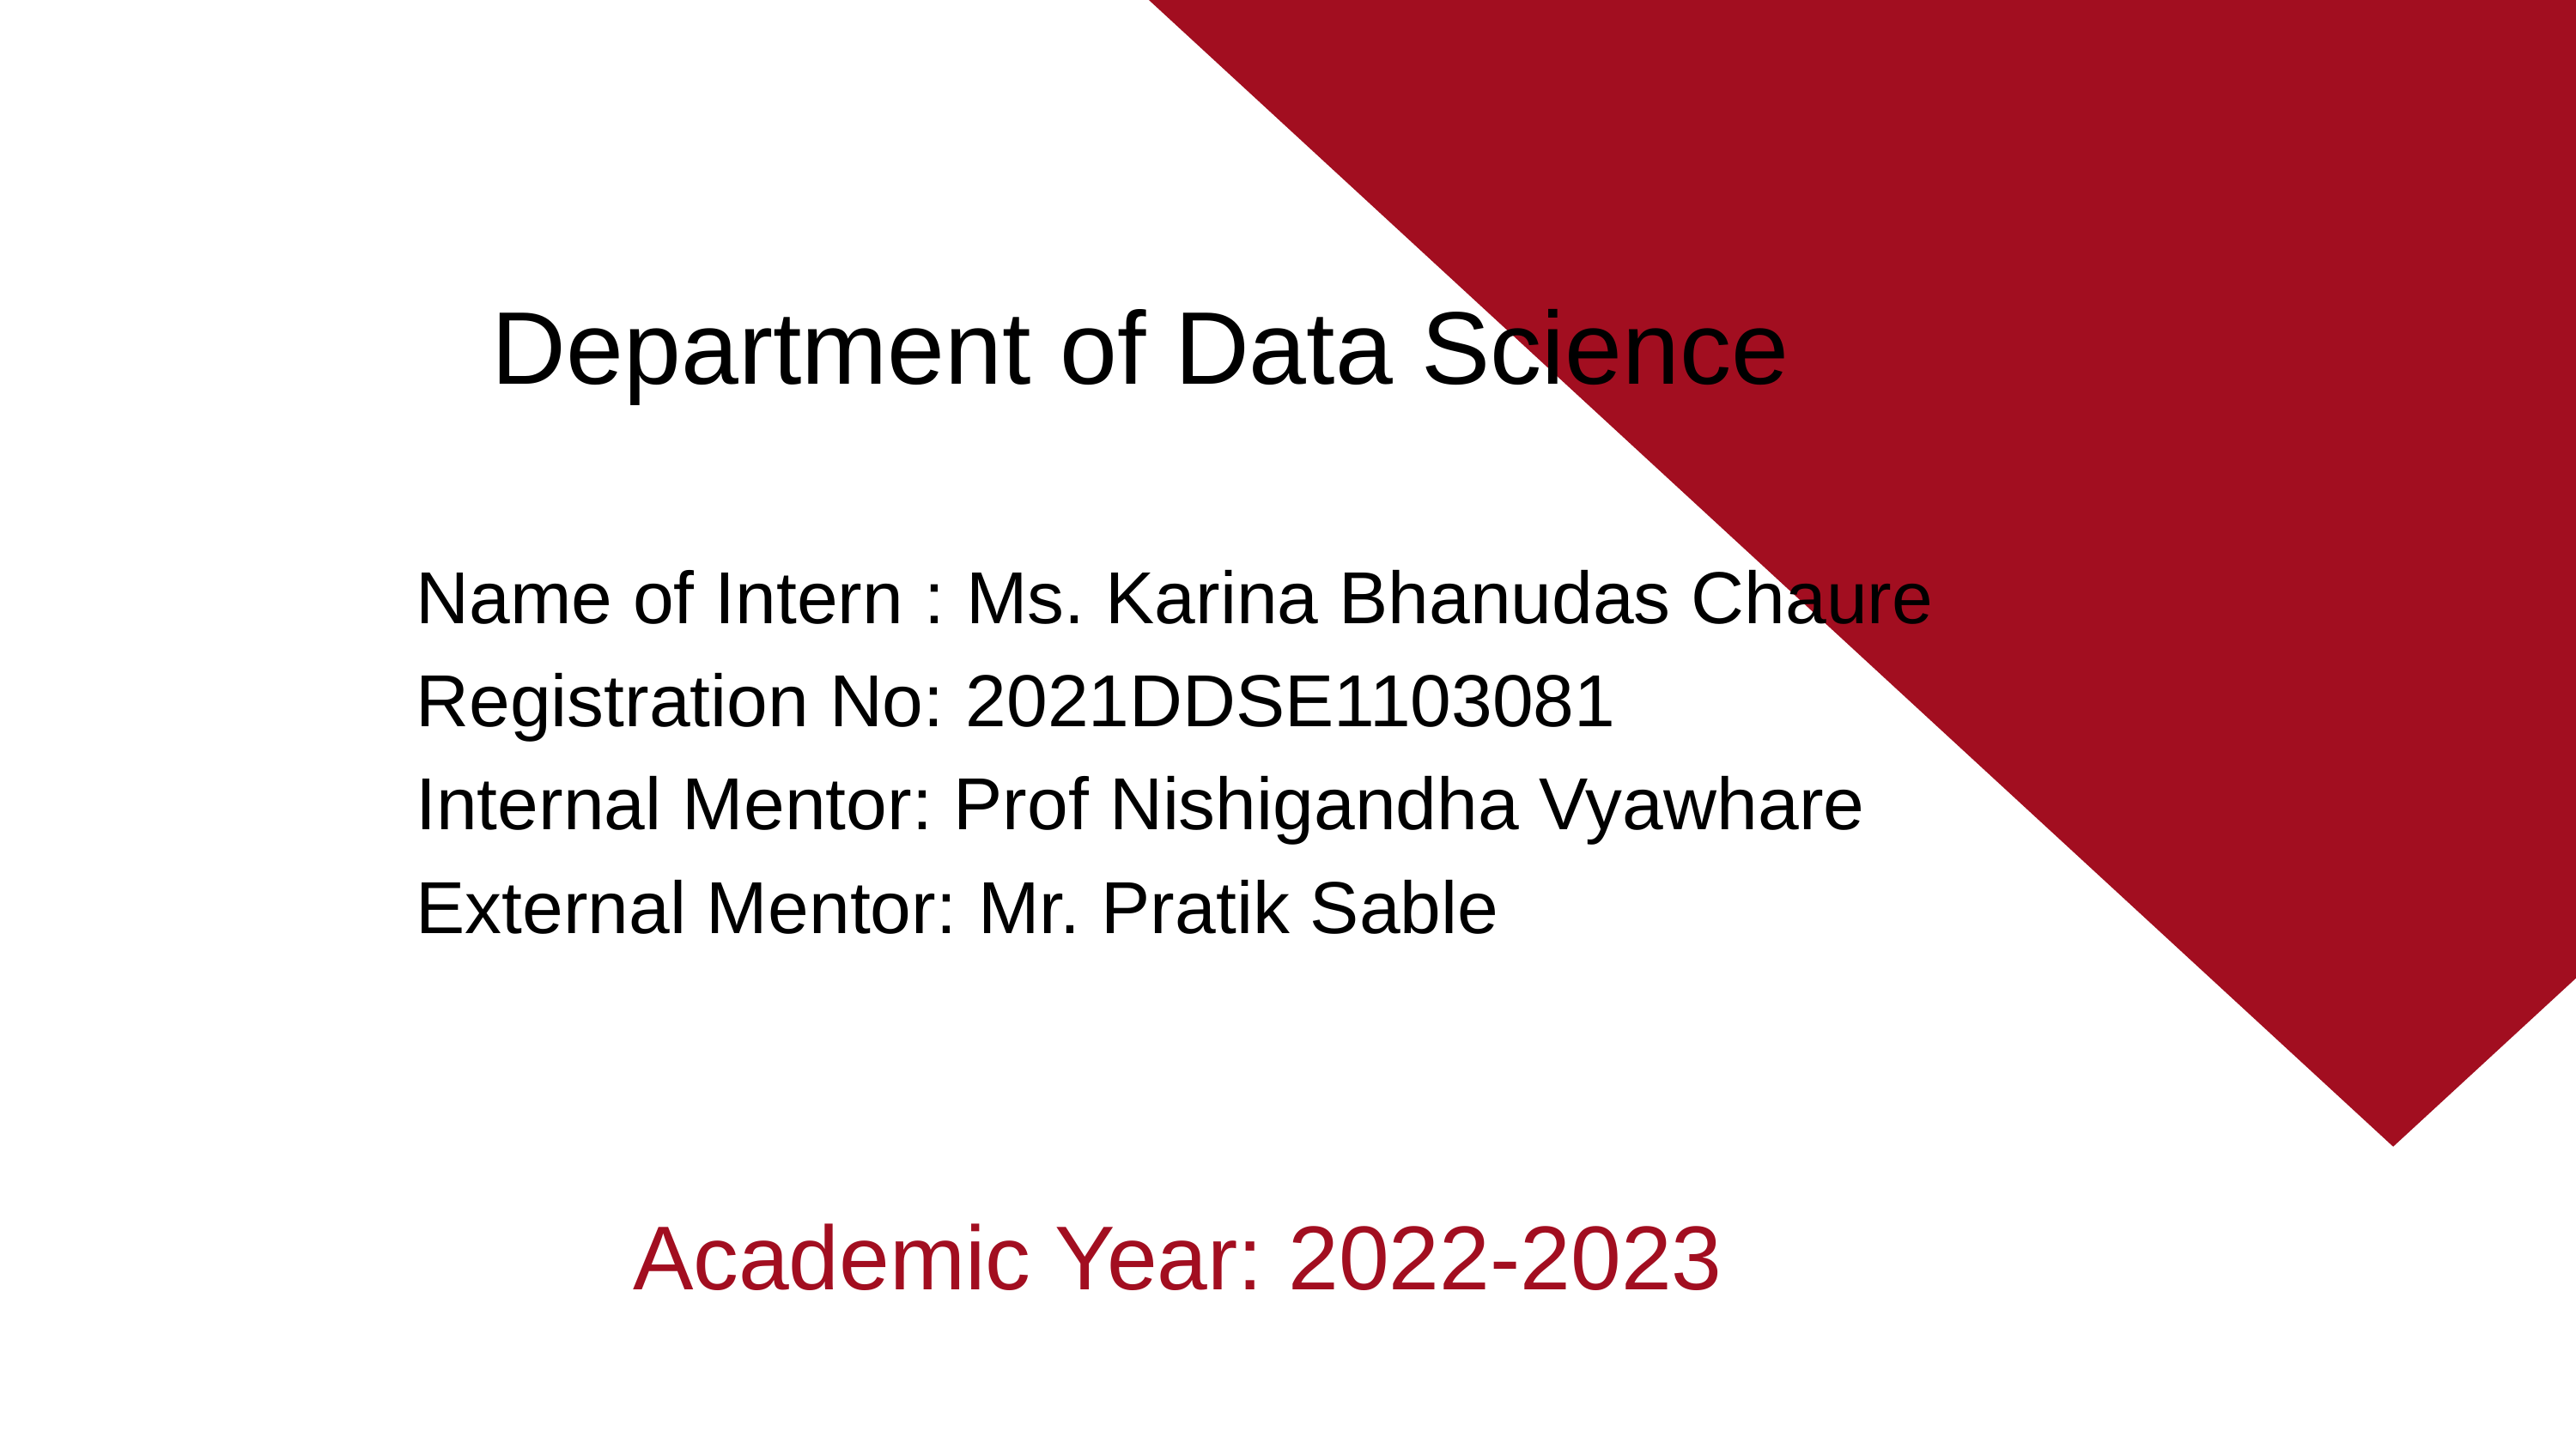

Department of Data Science
Name of Intern : Ms. Karina Bhanudas Chaure
Registration No: 2021DDSE1103081
Internal Mentor: Prof Nishigandha Vyawhare
External Mentor: Mr. Pratik Sable
Academic Year: 2022-2023